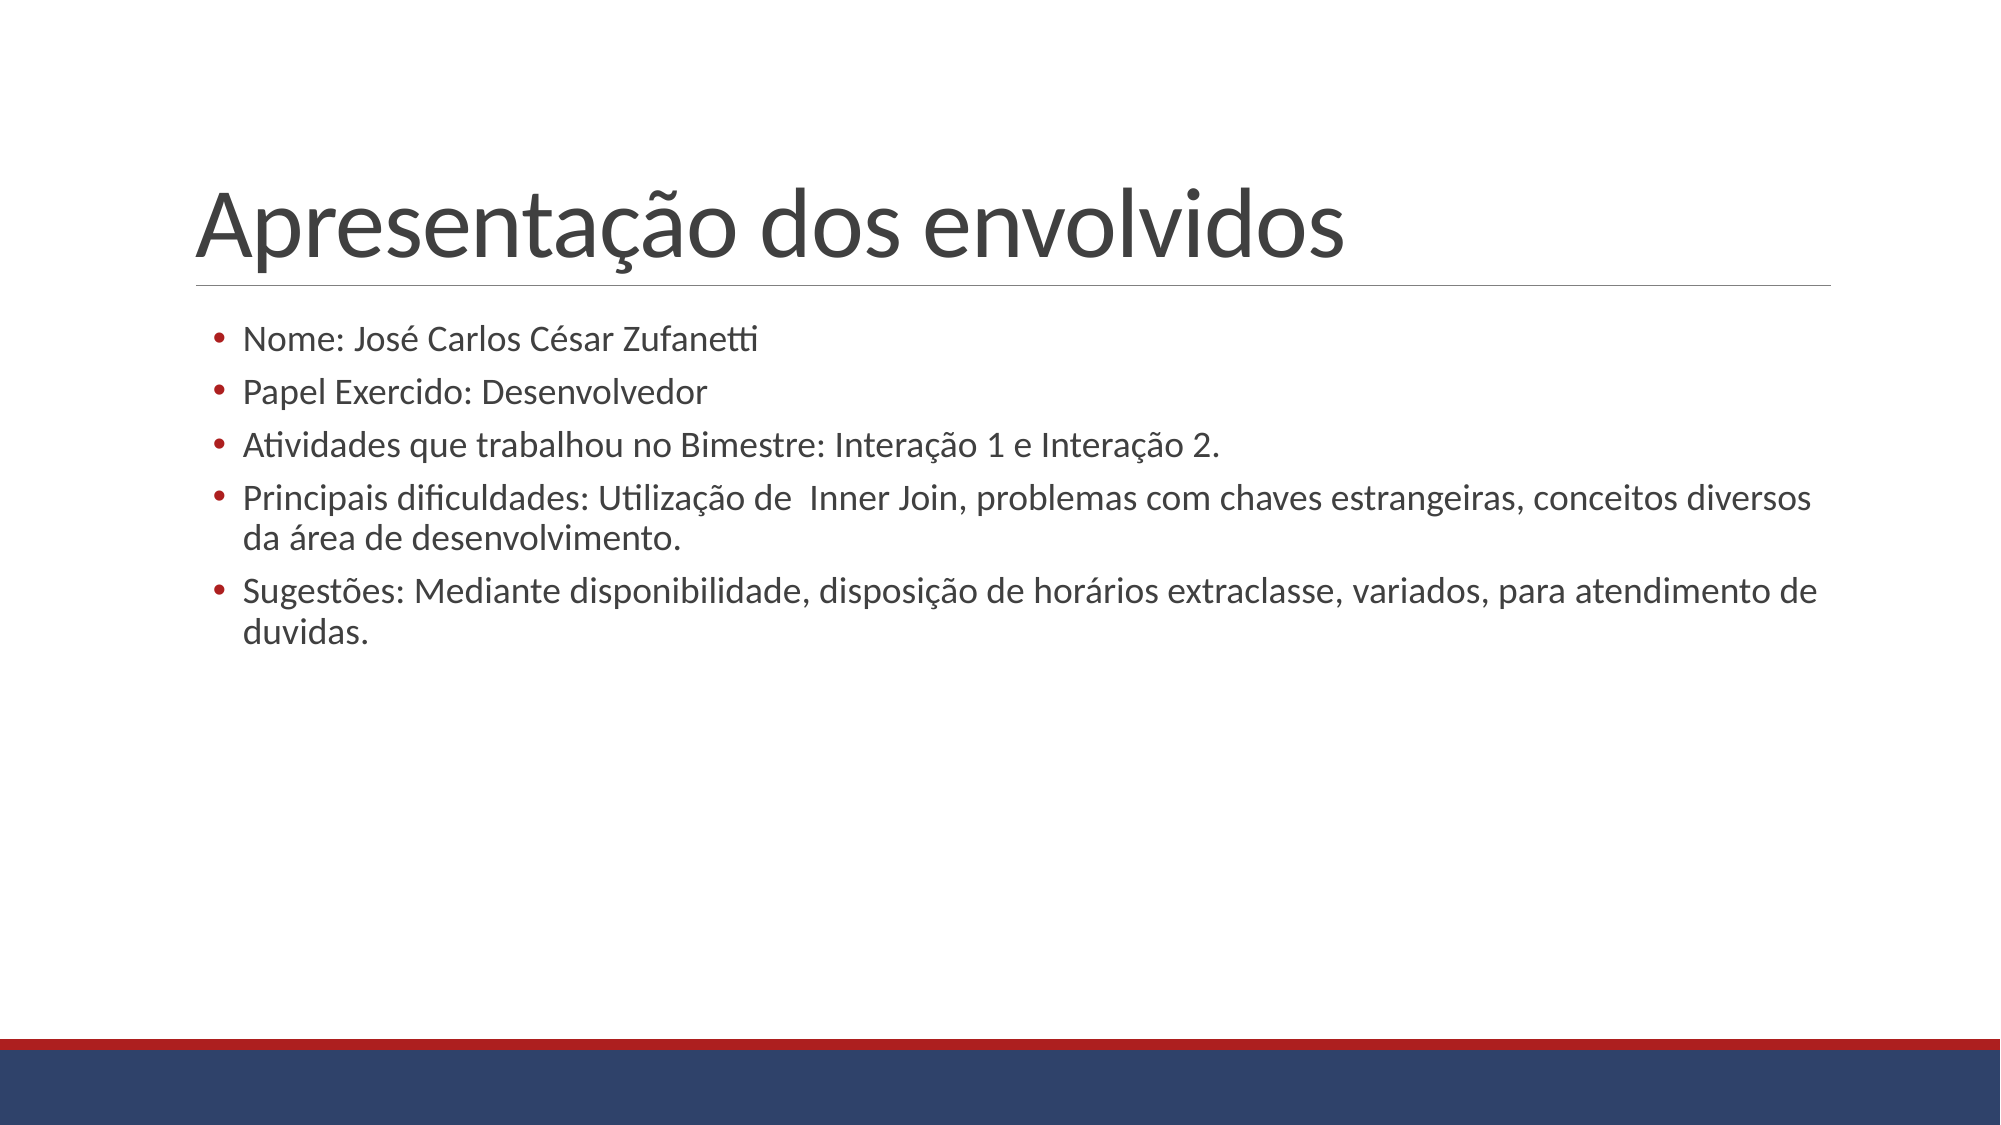

# Apresentação dos envolvidos
Nome: José Carlos César Zufanetti
Papel Exercido: Desenvolvedor
Atividades que trabalhou no Bimestre: Interação 1 e Interação 2.
Principais dificuldades: Utilização de  Inner Join, problemas com chaves estrangeiras, conceitos diversos da área de desenvolvimento.
Sugestões: Mediante disponibilidade, disposição de horários extraclasse, variados, para atendimento de duvidas.